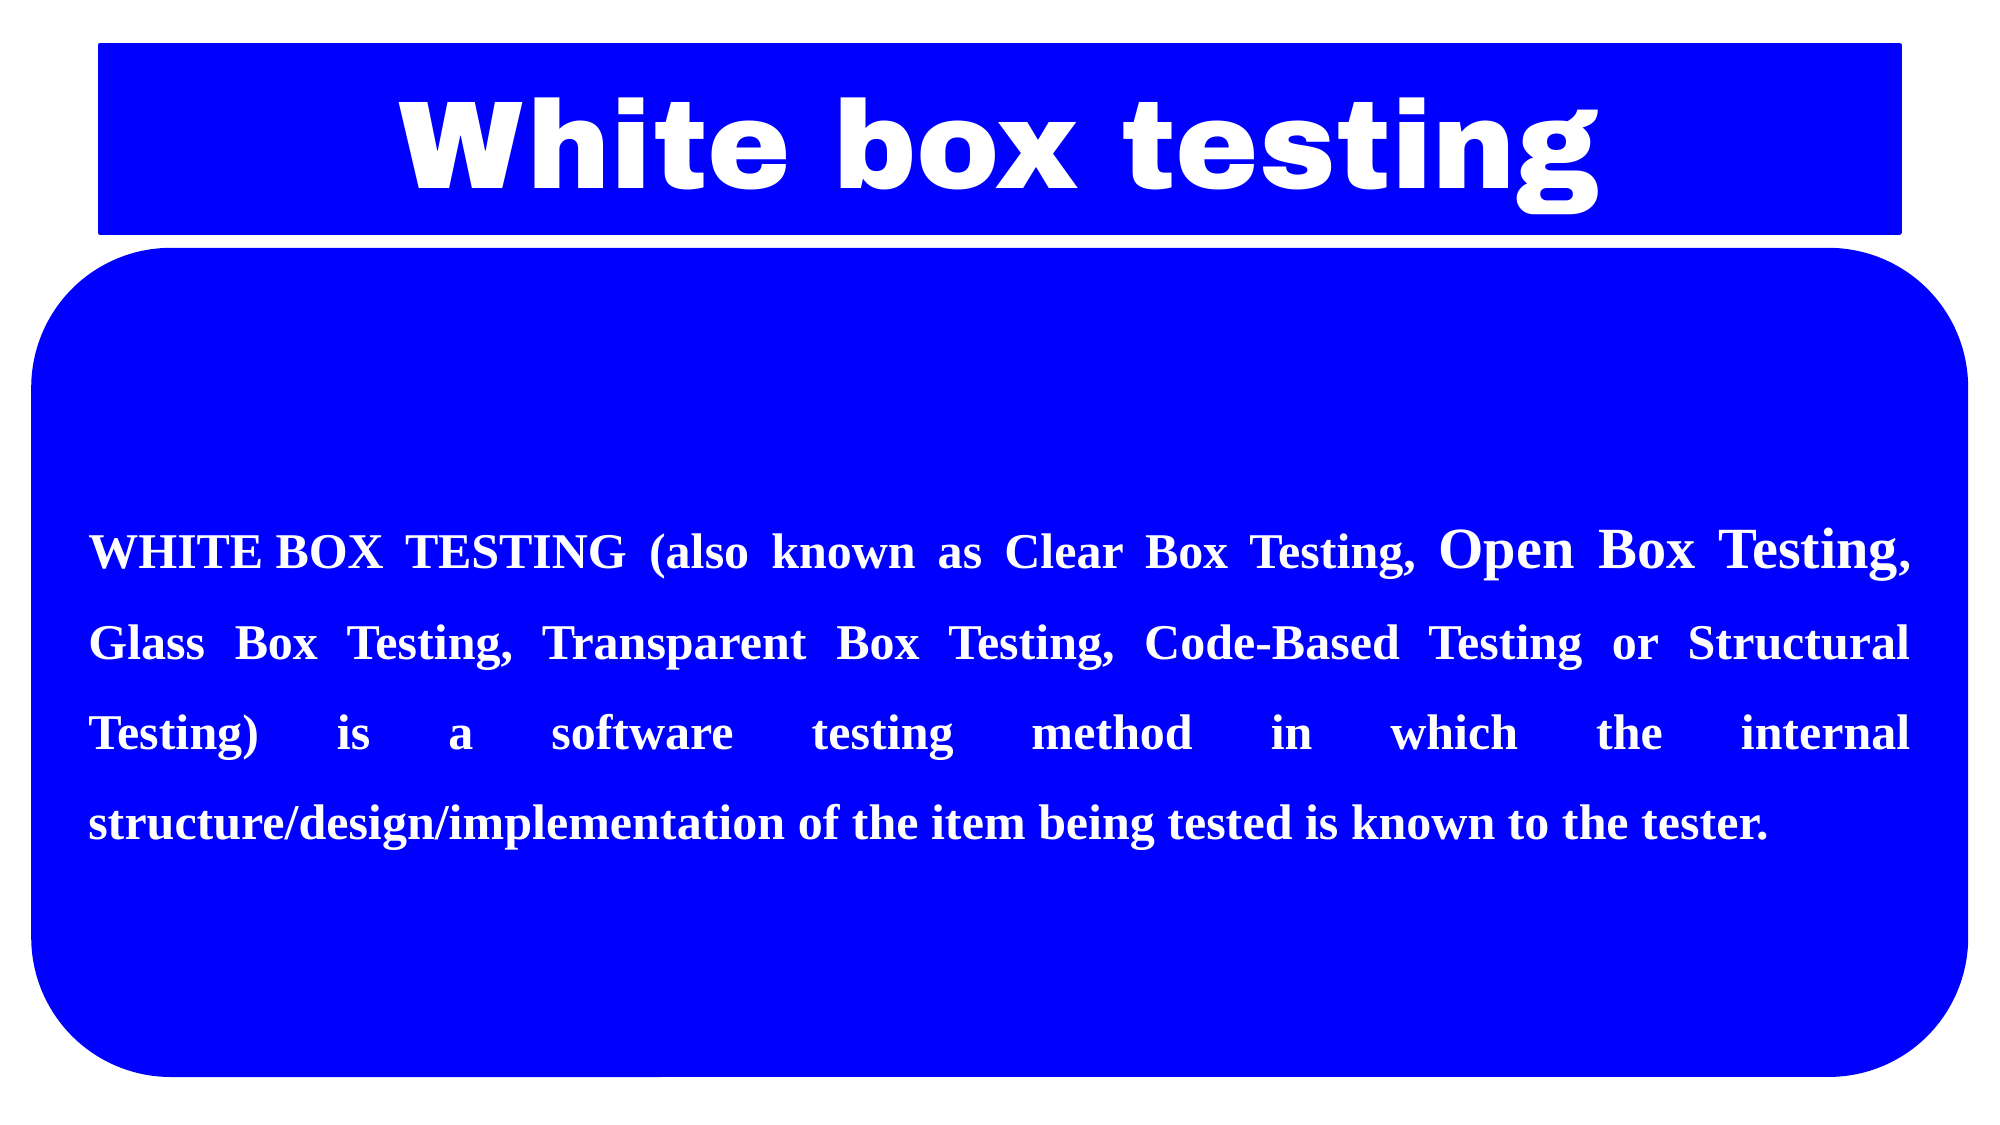

# White box testing
WHITE BOX TESTING (also known as Clear Box Testing, Open Box Testing, Glass Box Testing, Transparent Box Testing, Code-Based Testing or Structural Testing) is a software testing method in which the internal structure/design/implementation of the item being tested is known to the tester.